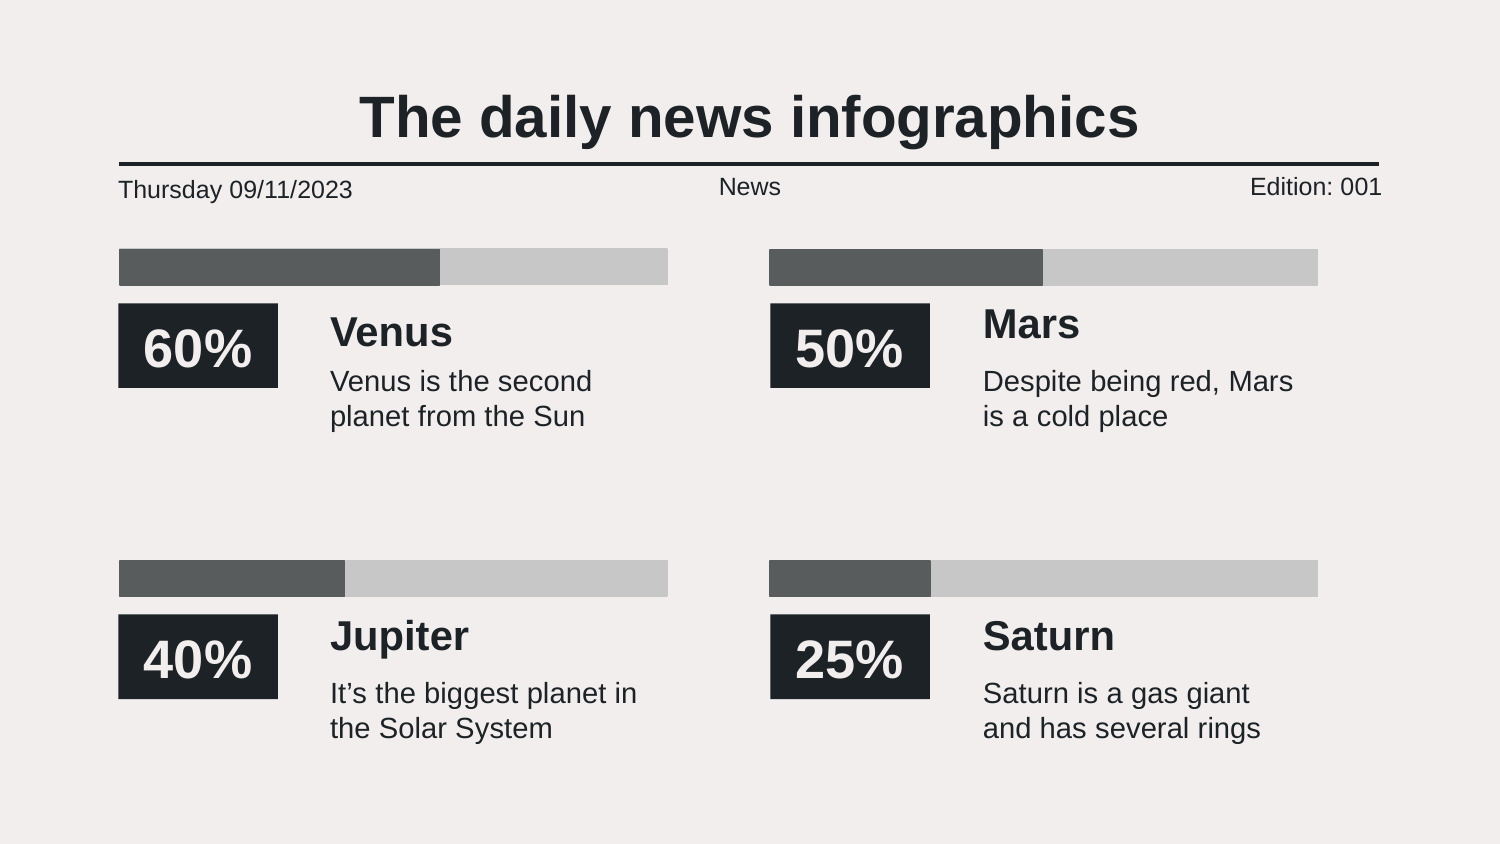

# The daily news infographics
Thursday 09/11/2023
News
Edition: 001

Venus
Mars
50%
Despite being red, Mars is a cold place
60%
Venus is the second planet from the Sun

Saturn
25%
Saturn is a gas giant and has several rings
Jupiter
40%
It’s the biggest planet in the Solar System